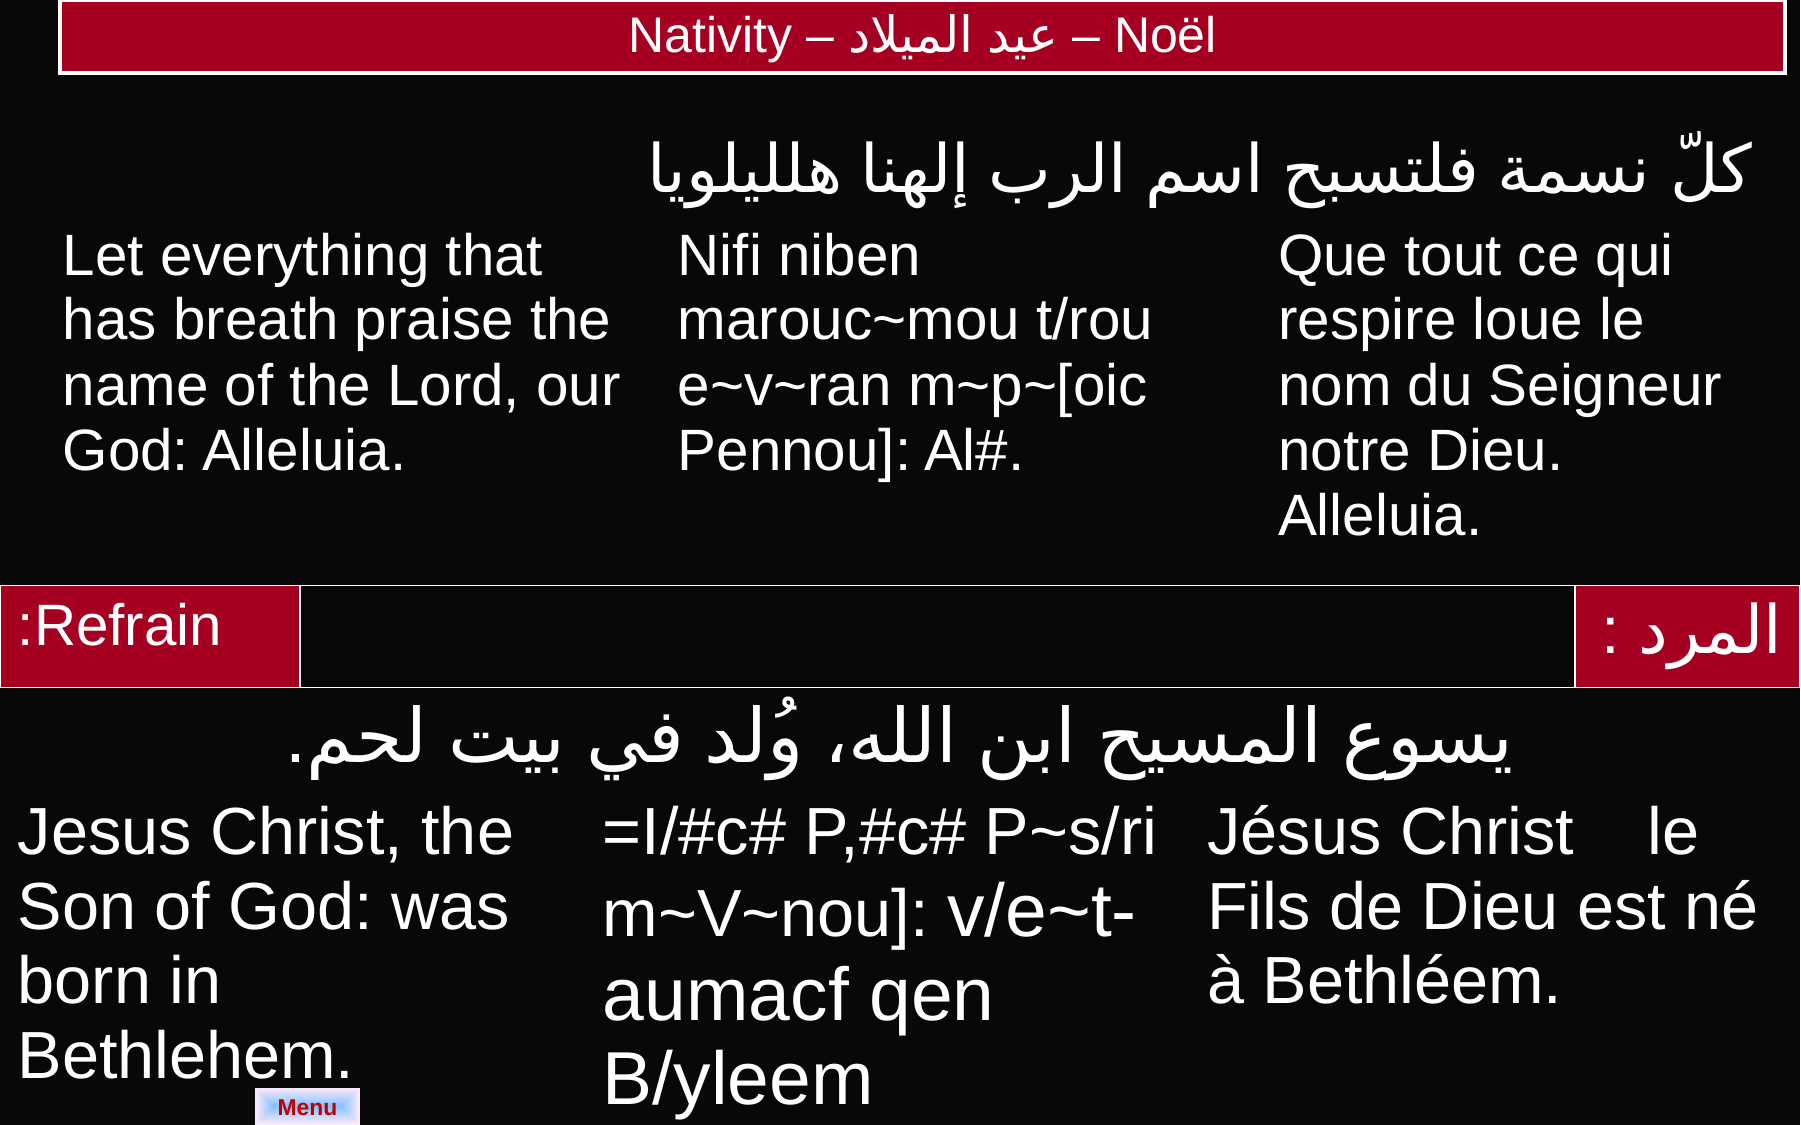

| Nativity – عيد الميلاد – Noël |
| --- |
| كلّ نسمة فلتسبح اسم الرب إلهنا هلليلويا |  |  |
| --- | --- | --- |
| Let everything that has breath praise the name of the Lord, our God: Alleluia. | Nifi niben marouc~mou t/rou e~v~ran m~p~[oic Pennou]: Al#. | Que tout ce qui respire loue le nom du Seigneur notre Dieu. Alleluia. |
| Refrain: |  |  |  | المرد : |
| --- | --- | --- | --- | --- |
| يسوع المسيح ابن الله، وُلد في بيت لحم. |  |  |  |  |
| Jesus Christ, the Son of God: was born in Bethlehem. |  | =I/#c# P,#c# P~s/ri m~V~nou]: v/e~t-aumacf qen B/yleem | Jésus Christ le Fils de Dieu est né à Bethléem. |  |

Menu